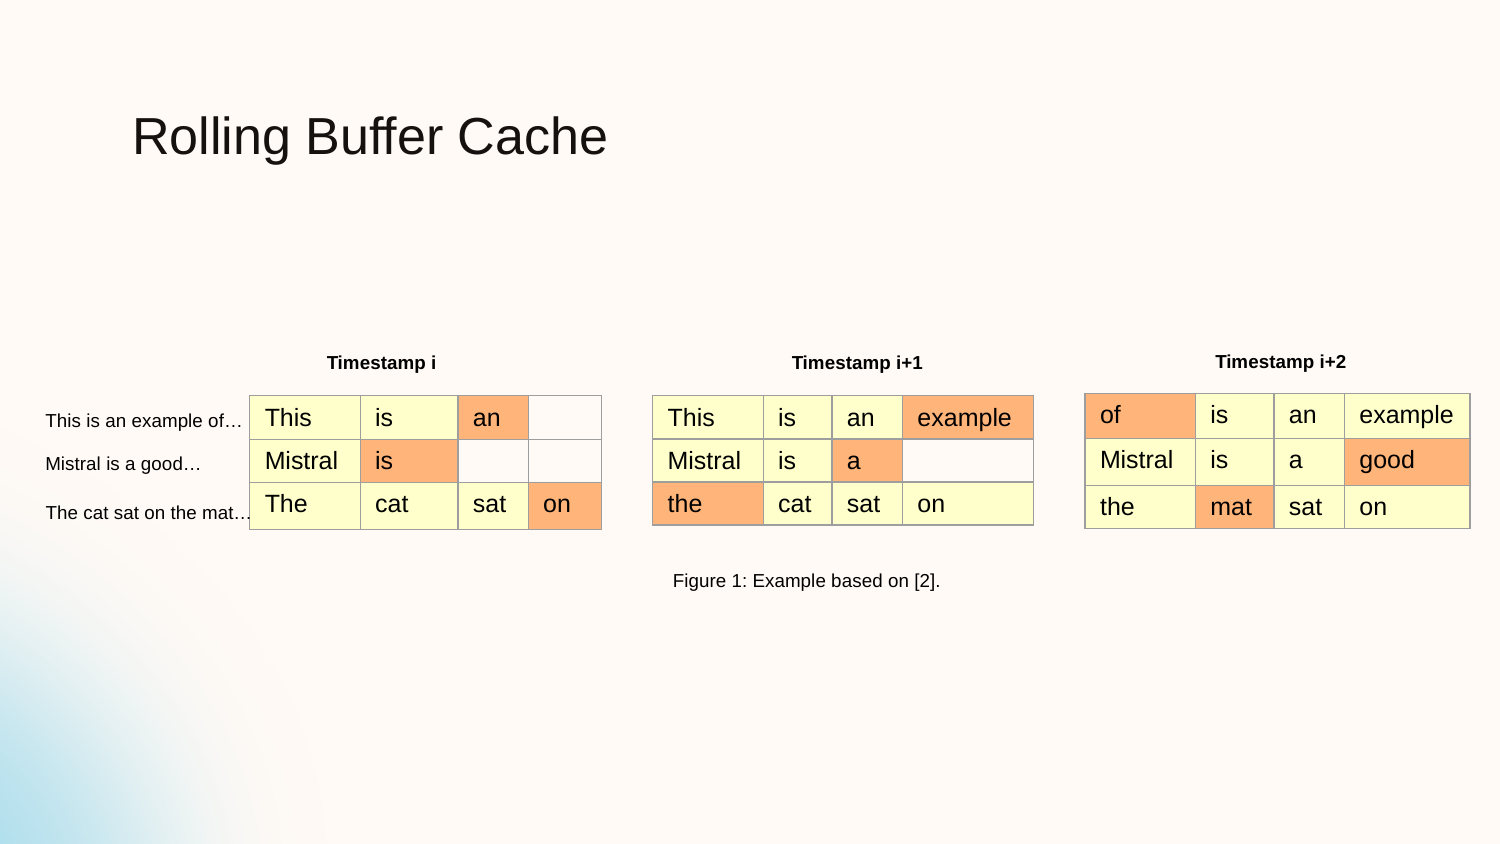

# Rolling Buffer Cache
Timestamp i+2
Timestamp i
Timestamp i+1
| of | is | an | example |
| --- | --- | --- | --- |
| Mistral | is | a | good |
| the | mat | sat | on |
| This | is | an |  |
| --- | --- | --- | --- |
| Mistral | is |  |  |
| The | cat | sat | on |
| This | is | an | example |
| --- | --- | --- | --- |
| Mistral | is | a |  |
| the | cat | sat | on |
This is an example of…
Mistral is a good…
The cat sat on the mat…
Figure 1: Example based on [2].